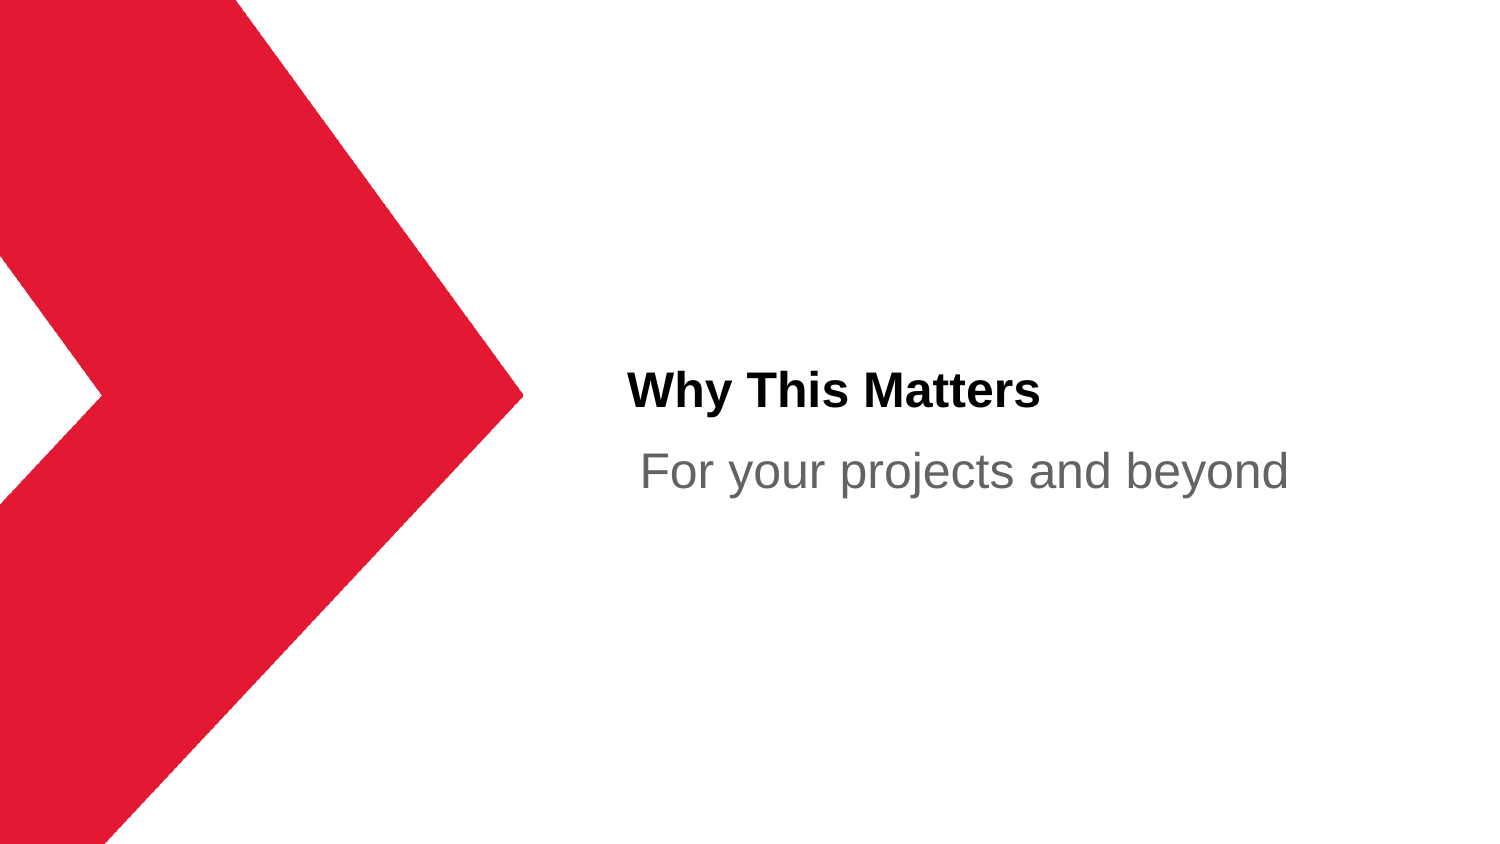

# Why This Matters
For your projects and beyond